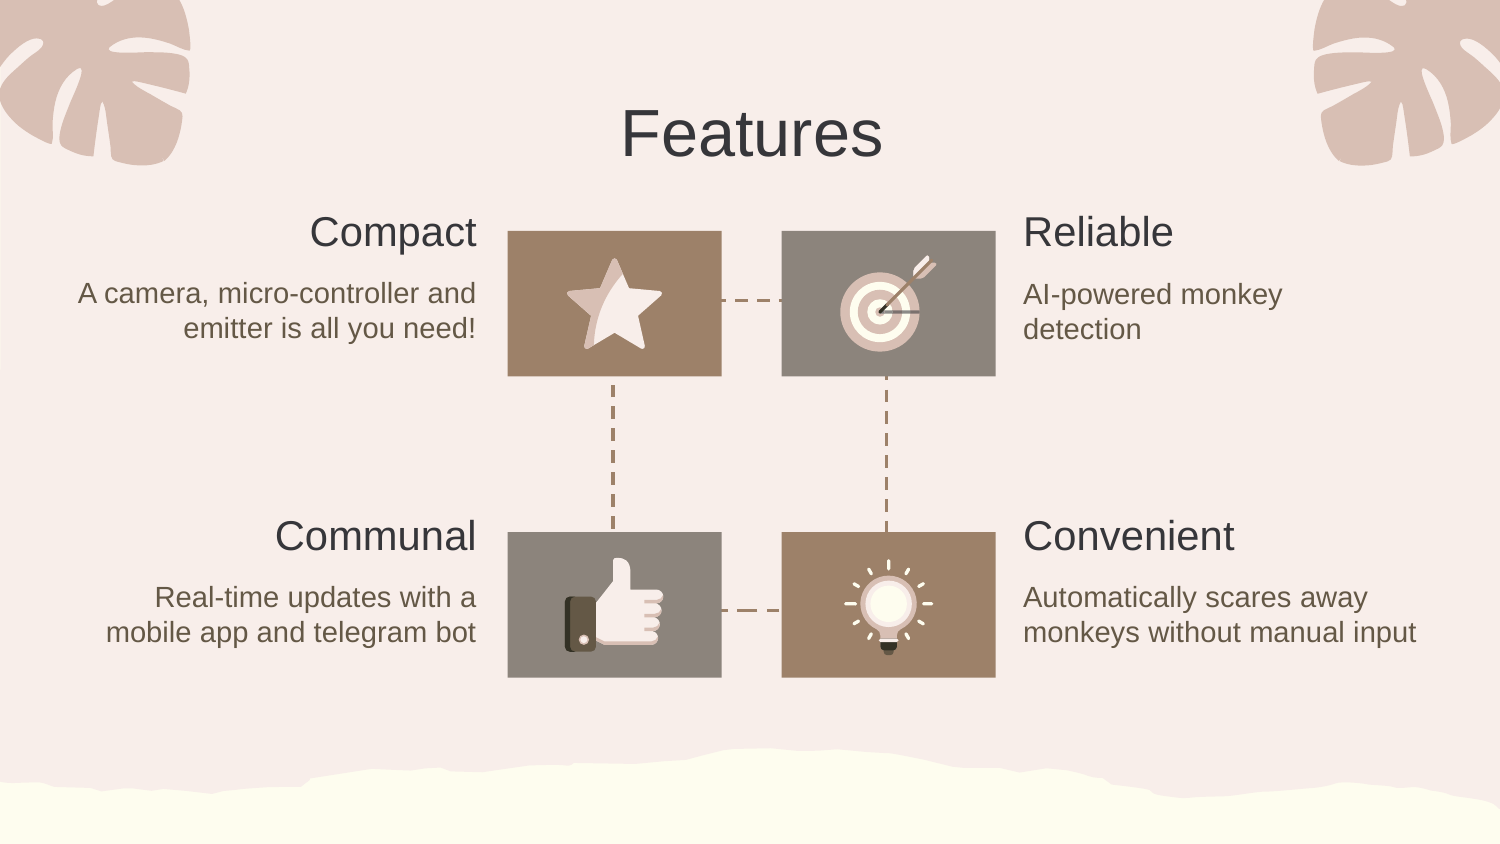

# Features
Compact
Reliable

A camera, micro-controller and emitter is all you need!
AI-powered monkey detection

Communal
Convenient

Real-time updates with a mobile app and telegram bot
Automatically scares away monkeys without manual input